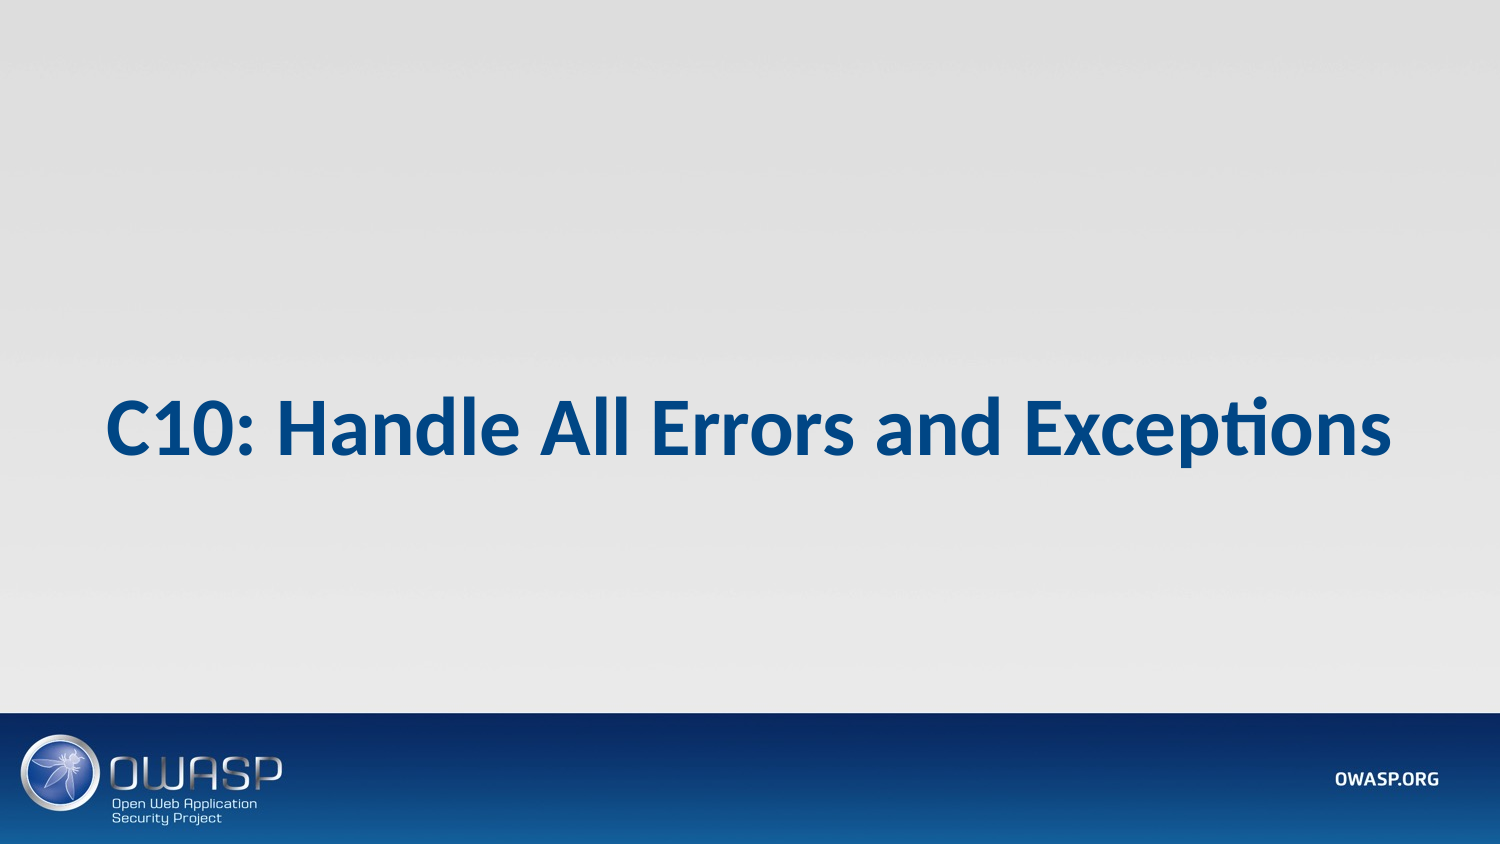

# C10: Handle All Errors and Exceptions